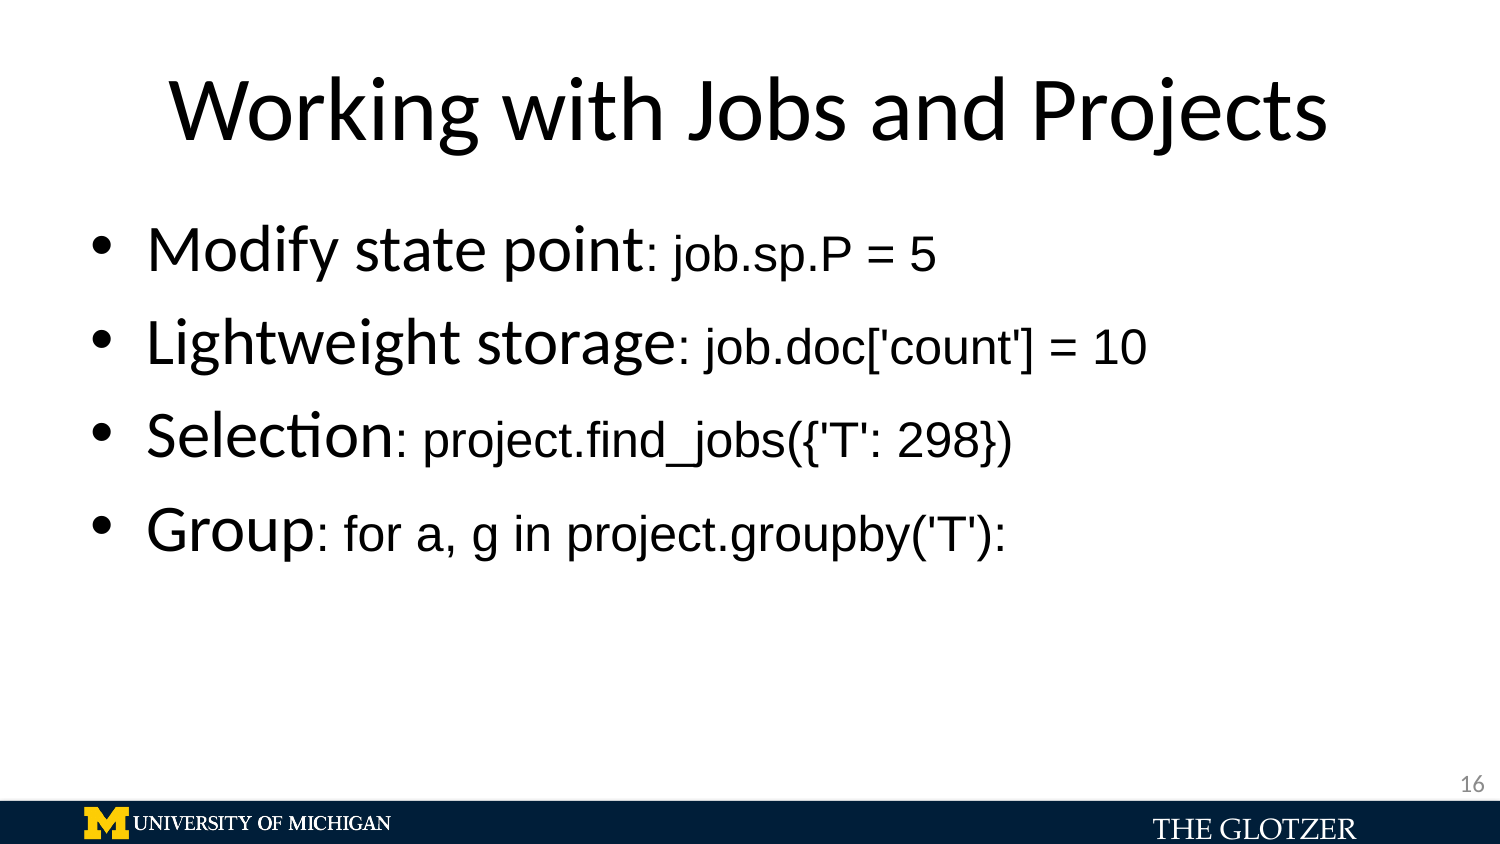

# Working with Jobs and Projects
Modify state point: job.sp.P = 5
Lightweight storage: job.doc['count'] = 10
Selection: project.find_jobs({'T': 298})
Group: for a, g in project.groupby('T'):